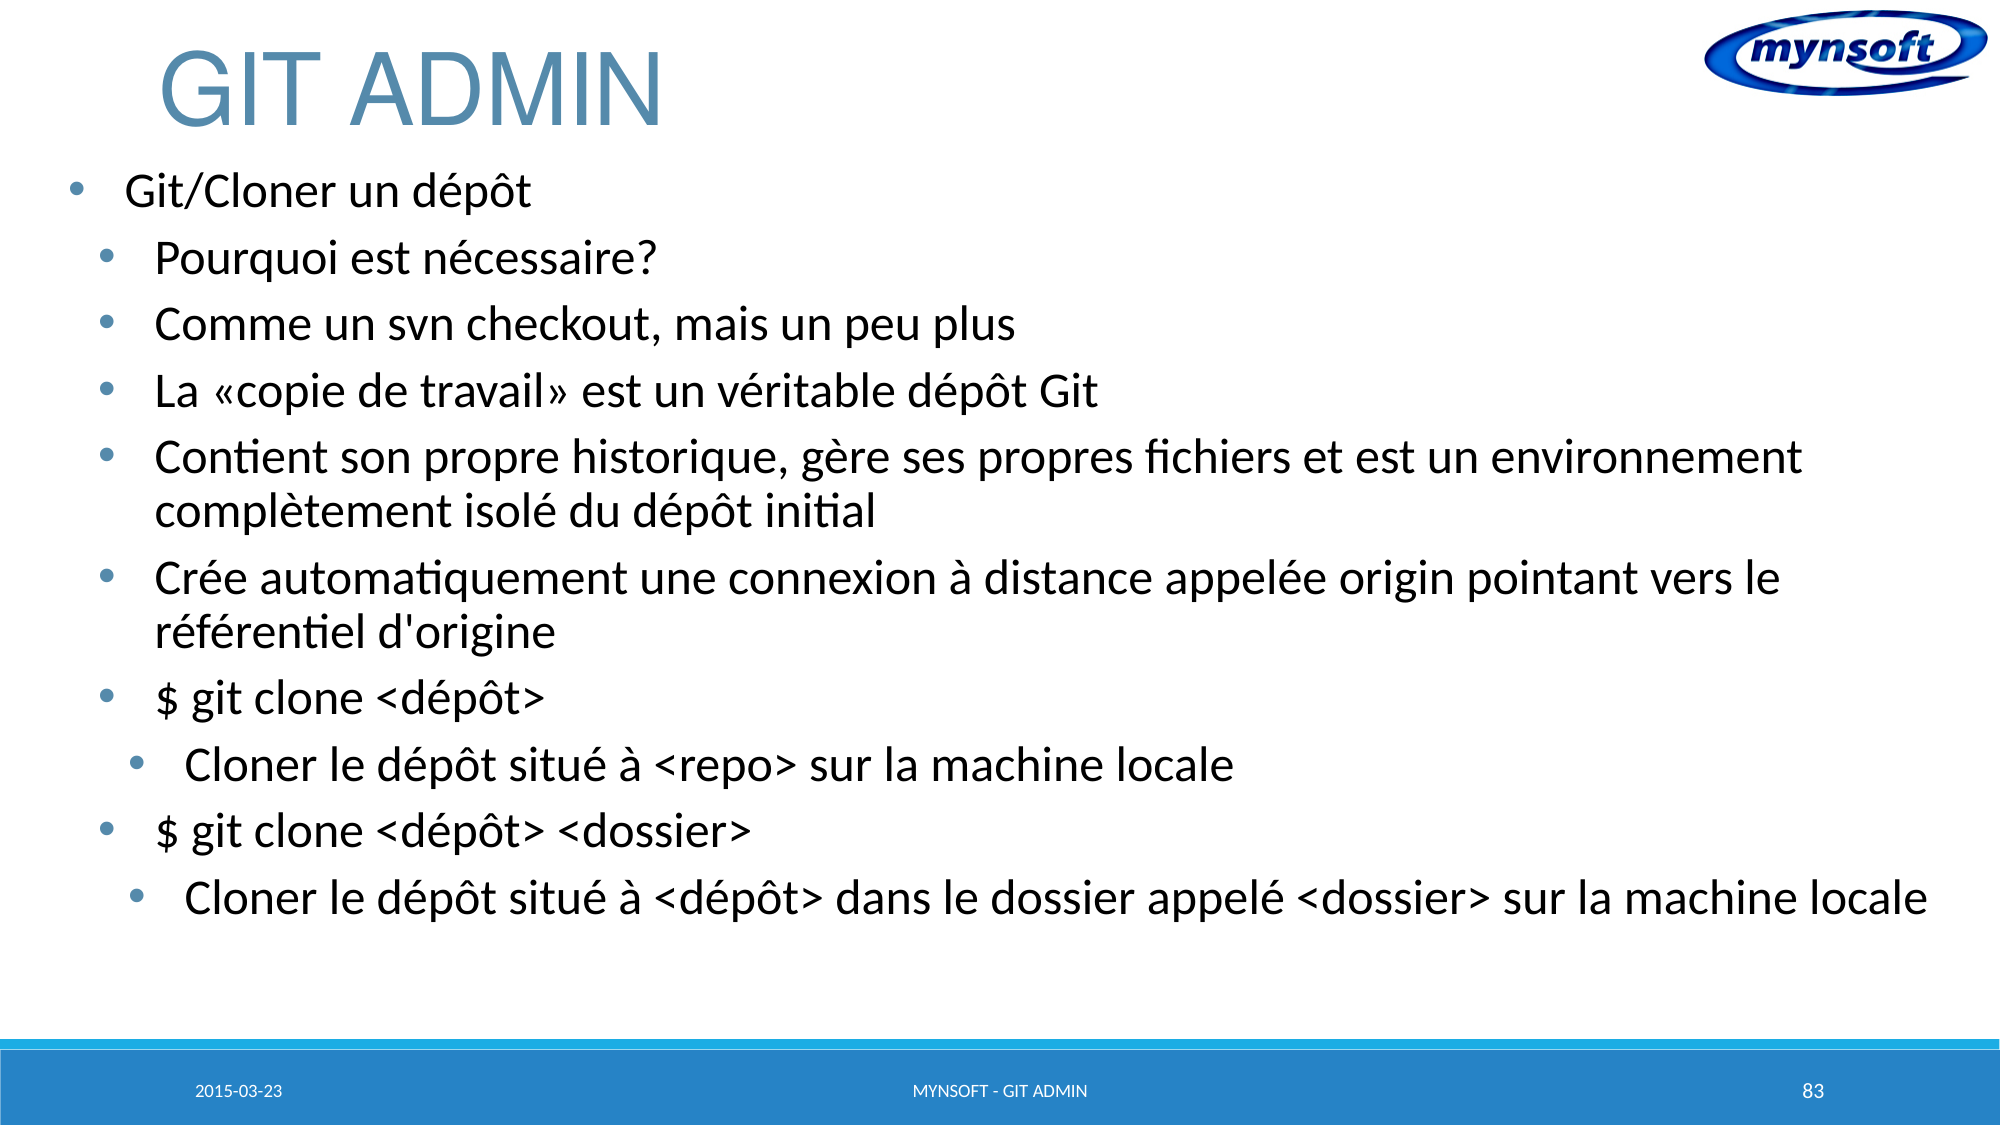

# GIT ADMIN
Git/Cloner un dépôt
Pourquoi est nécessaire?
Comme un svn checkout, mais un peu plus
La «copie de travail» est un véritable dépôt Git
Contient son propre historique, gère ses propres fichiers et est un environnement complètement isolé du dépôt initial
Crée automatiquement une connexion à distance appelée origin pointant vers le référentiel d'origine
$ git clone <dépôt>
Cloner le dépôt situé à <repo> sur la machine locale
$ git clone <dépôt> <dossier>
Cloner le dépôt situé à <dépôt> dans le dossier appelé <dossier> sur la machine locale

2015-03-23
MYNSOFT - GIT ADMIN
83